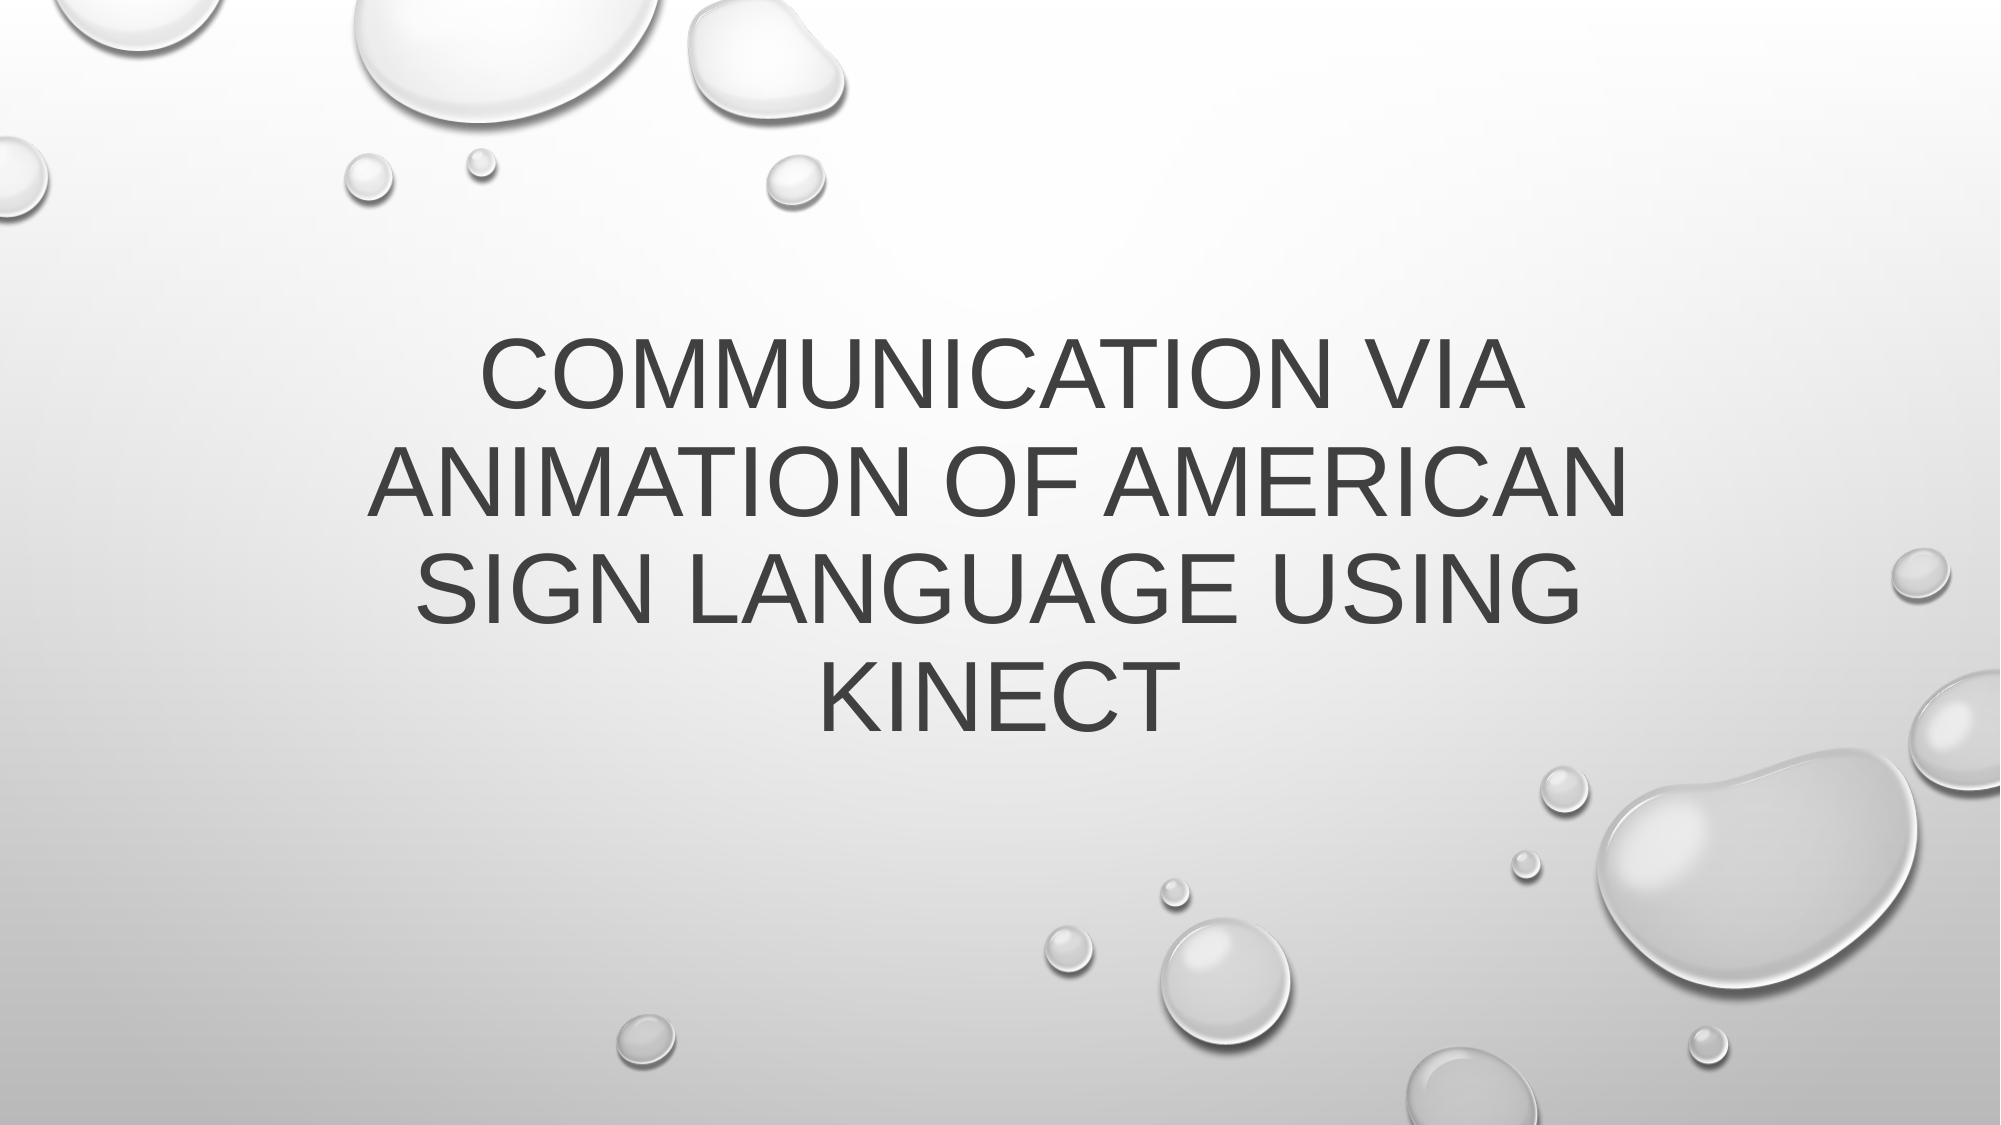

# Communication VIA Animation of American Sign Language using Kinect